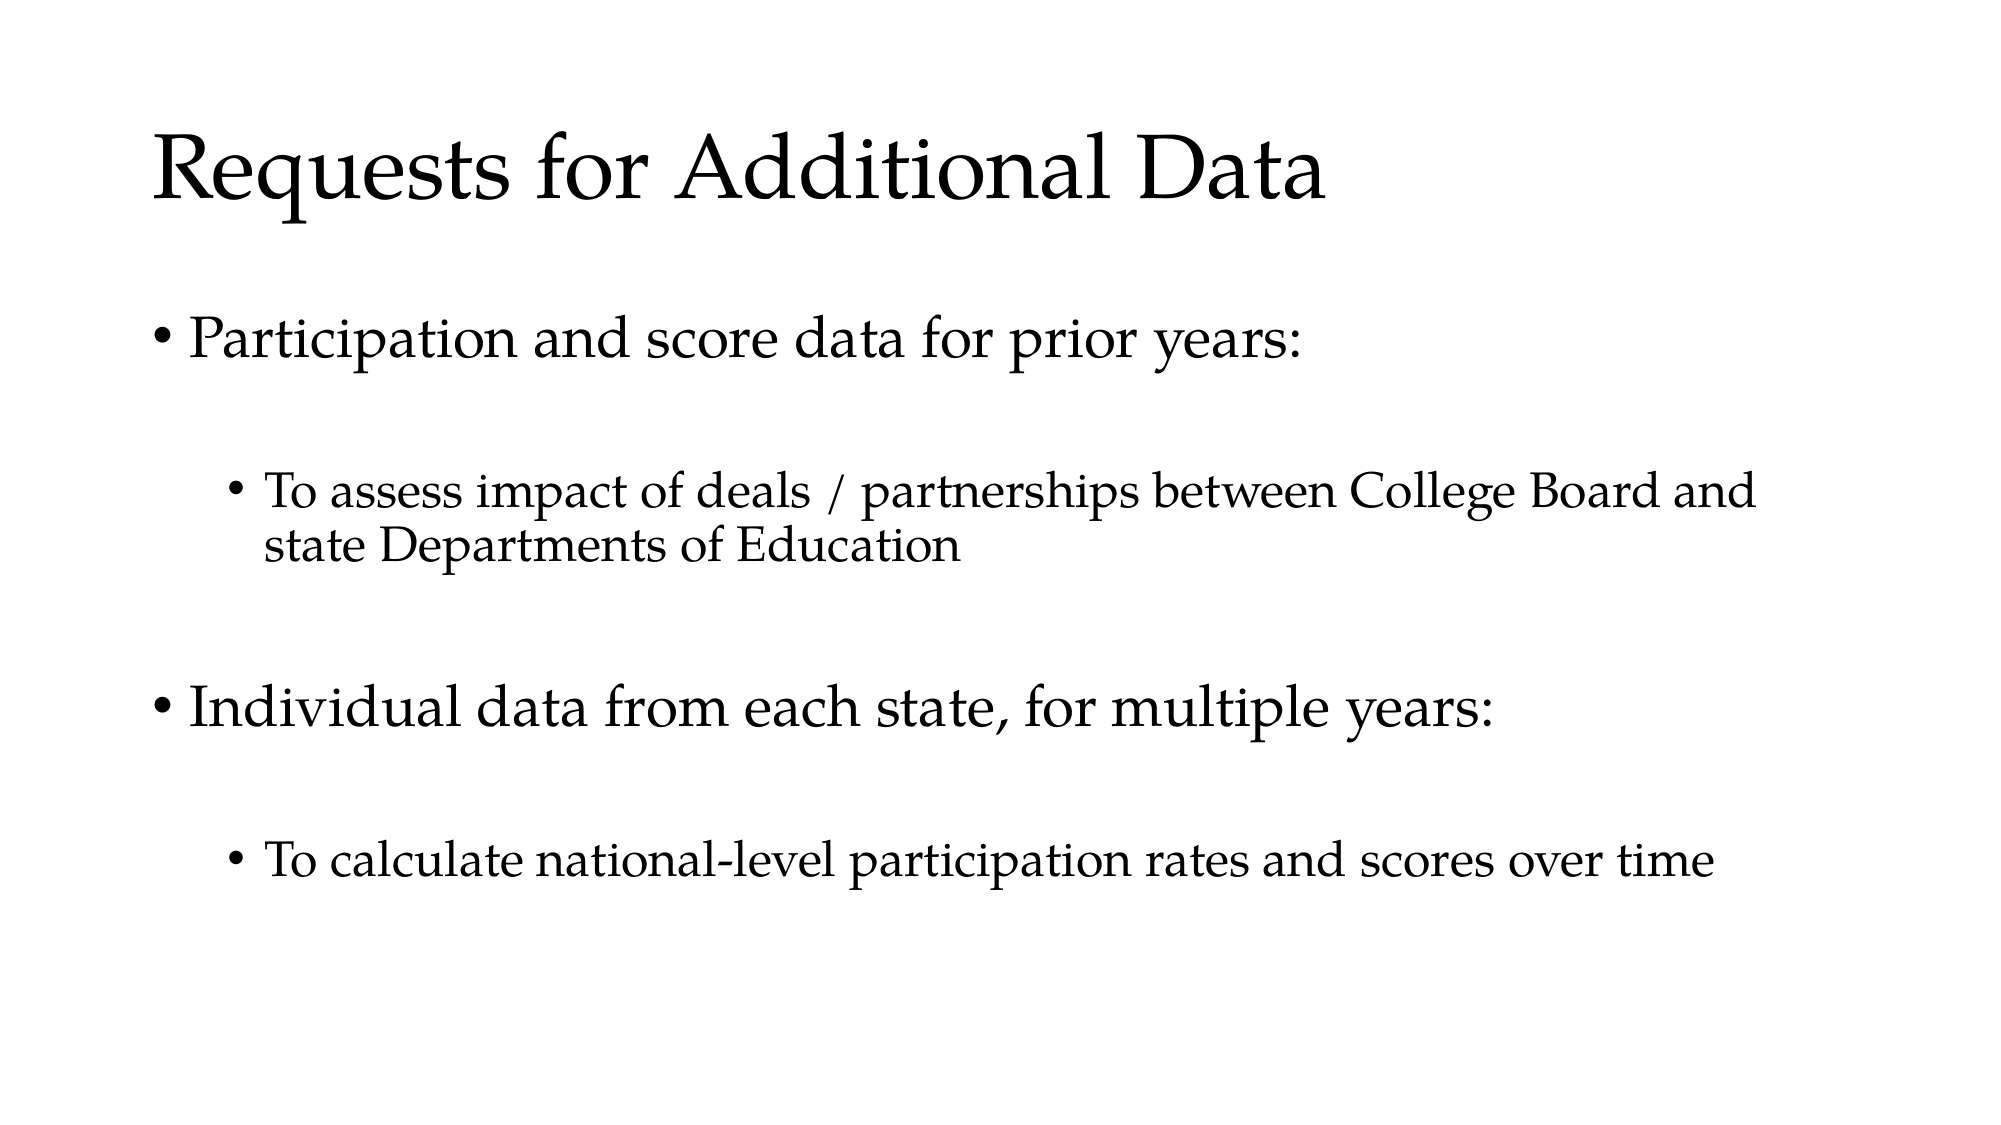

# Requests for Additional Data
Participation and score data for prior years:

To assess impact of deals / partnerships between College Board and state Departments of Education

Individual data from each state, for multiple years:

To calculate national-level participation rates and scores over time